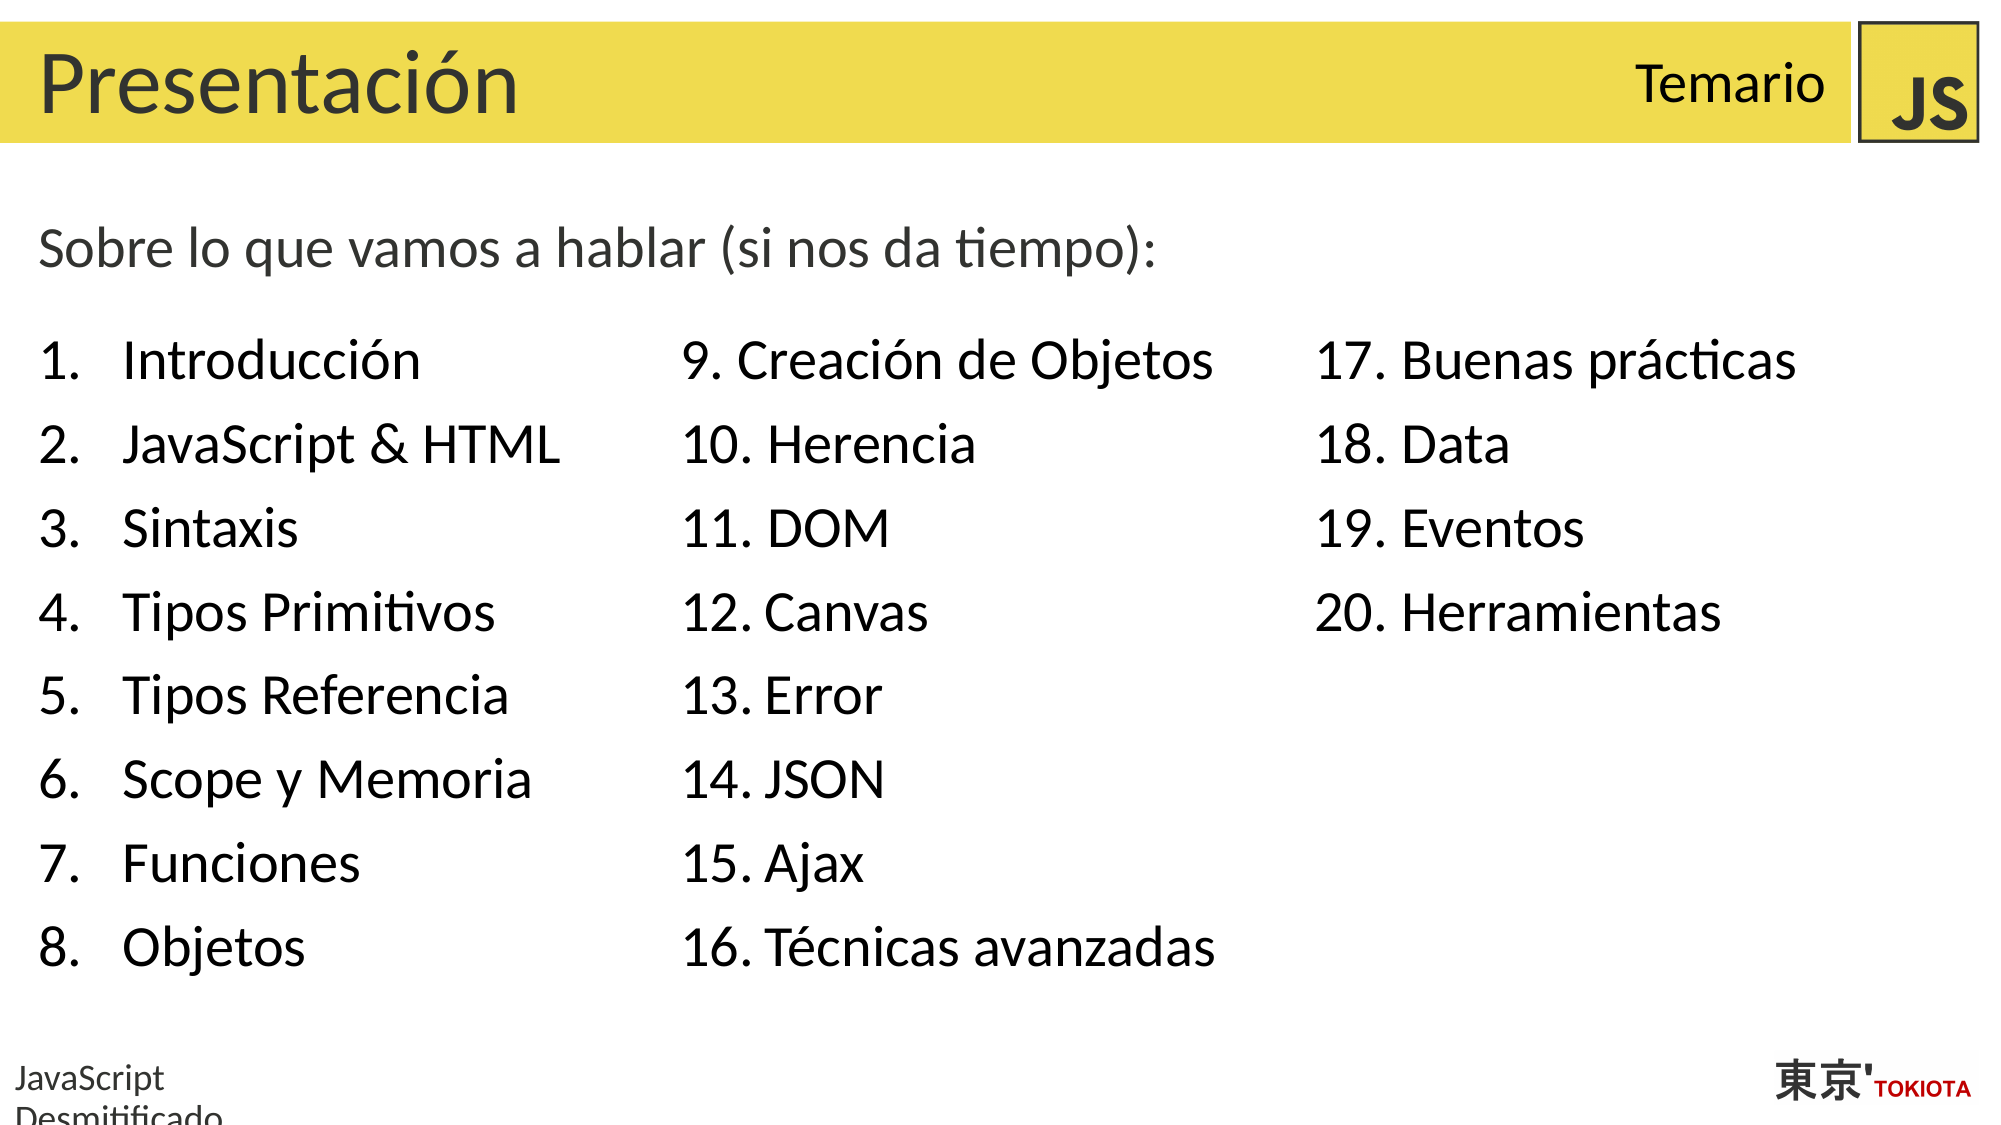

# Presentación
Temario
Sobre lo que vamos a hablar (si nos da tiempo):

9. Creación de Objetos
10. Herencia
11. DOM
Canvas
Error
JSON
Ajax
Técnicas avanzadas
17. Buenas prácticas
18. Data
19. Eventos
20. Herramientas
Introducción
JavaScript & HTML
Sintaxis
Tipos Primitivos
Tipos Referencia
Scope y Memoria
Funciones
Objetos